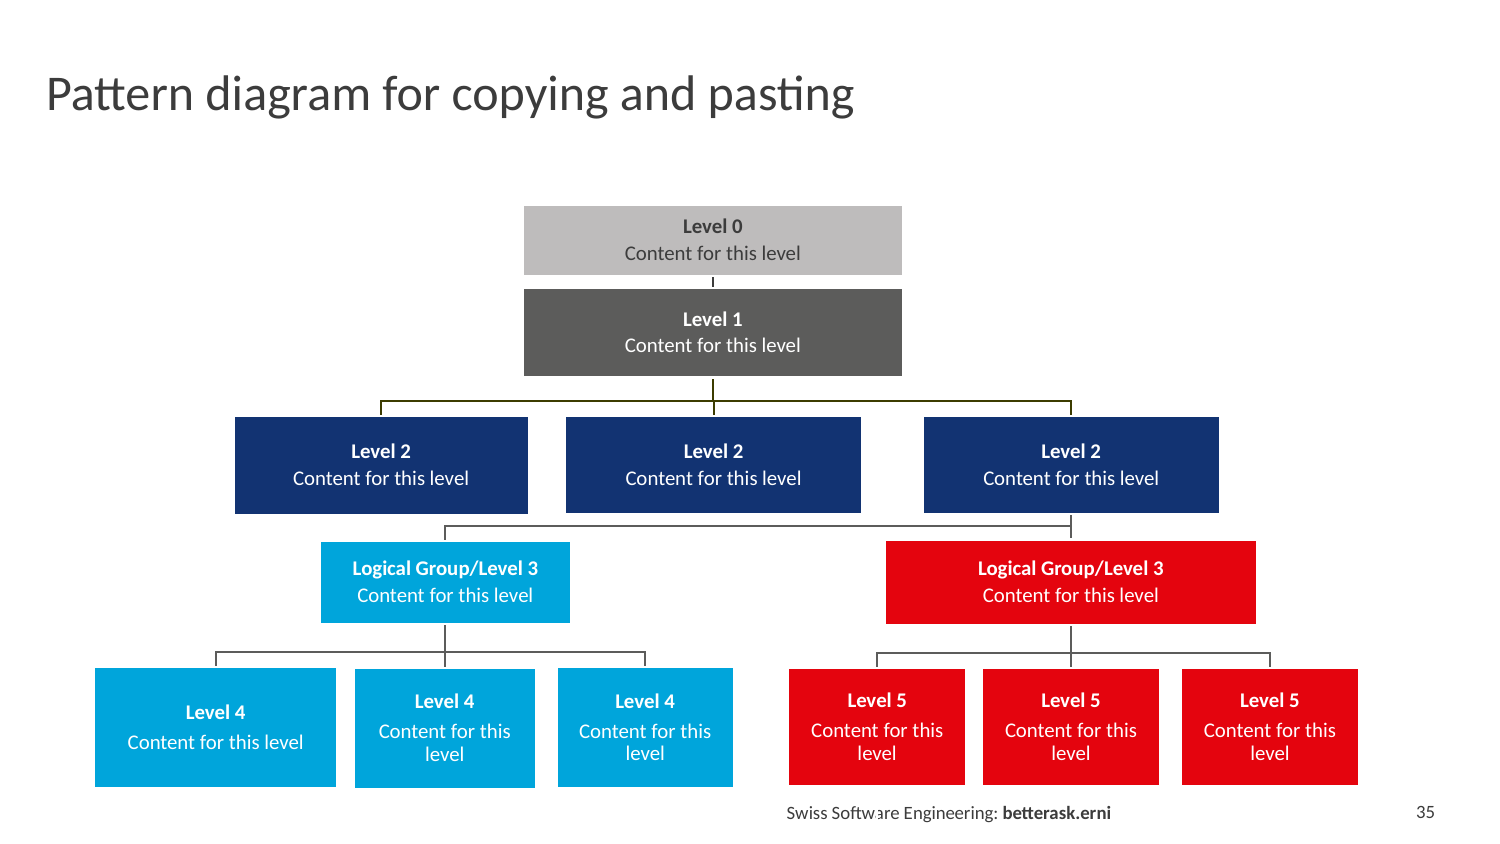

# Pattern diagram for copying and pasting

Level 0
Content for this level
Level 1
Content for this level
Level 2
Content for this level
Level 2
Content for this level
Level 2
Content for this level
Logical Group/Level 3
Content for this level
Level 5
Content for this level

Level 5
Content for this level
Level 5
Content for this level
Logical Group/Level 3
Content for this level
Level 4
Content for this level

Level 4
Content for this level
Level 4
Content for this level
35
Swiss Software Engineering: betterask.erni